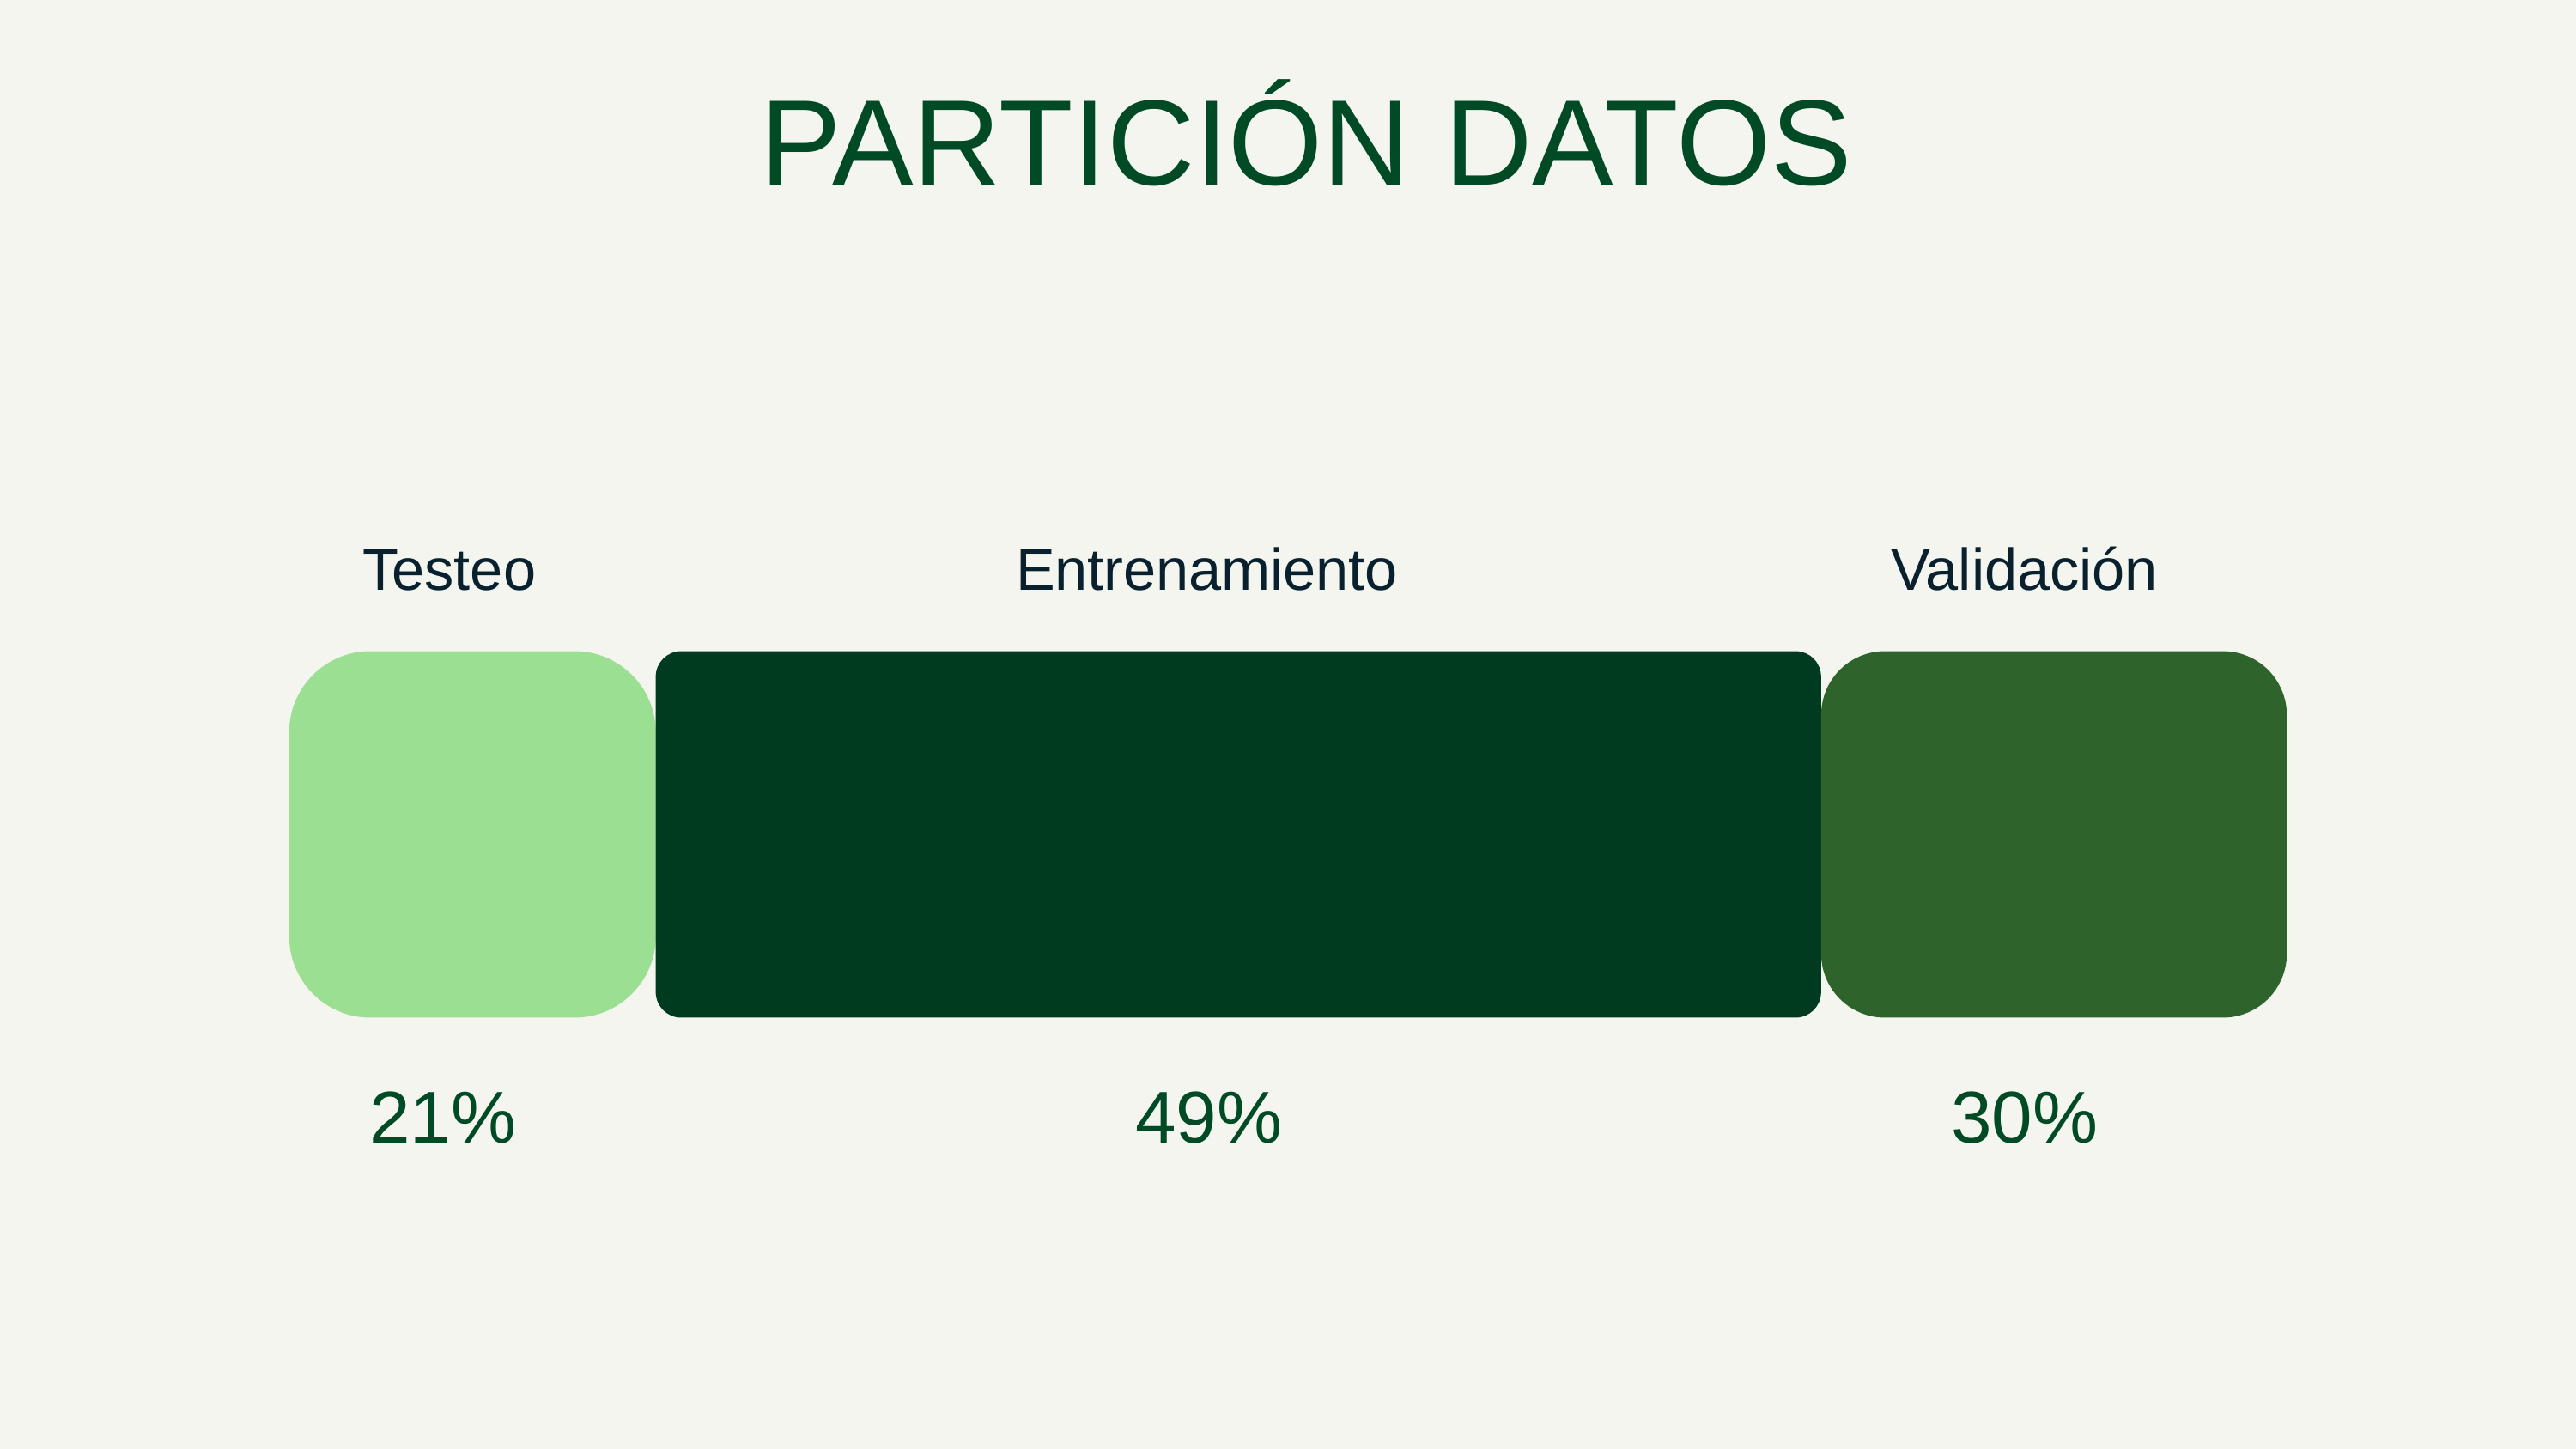

PARTICIÓN DATOS
Testeo
 Entrenamiento
Validación

21%
49%
30%